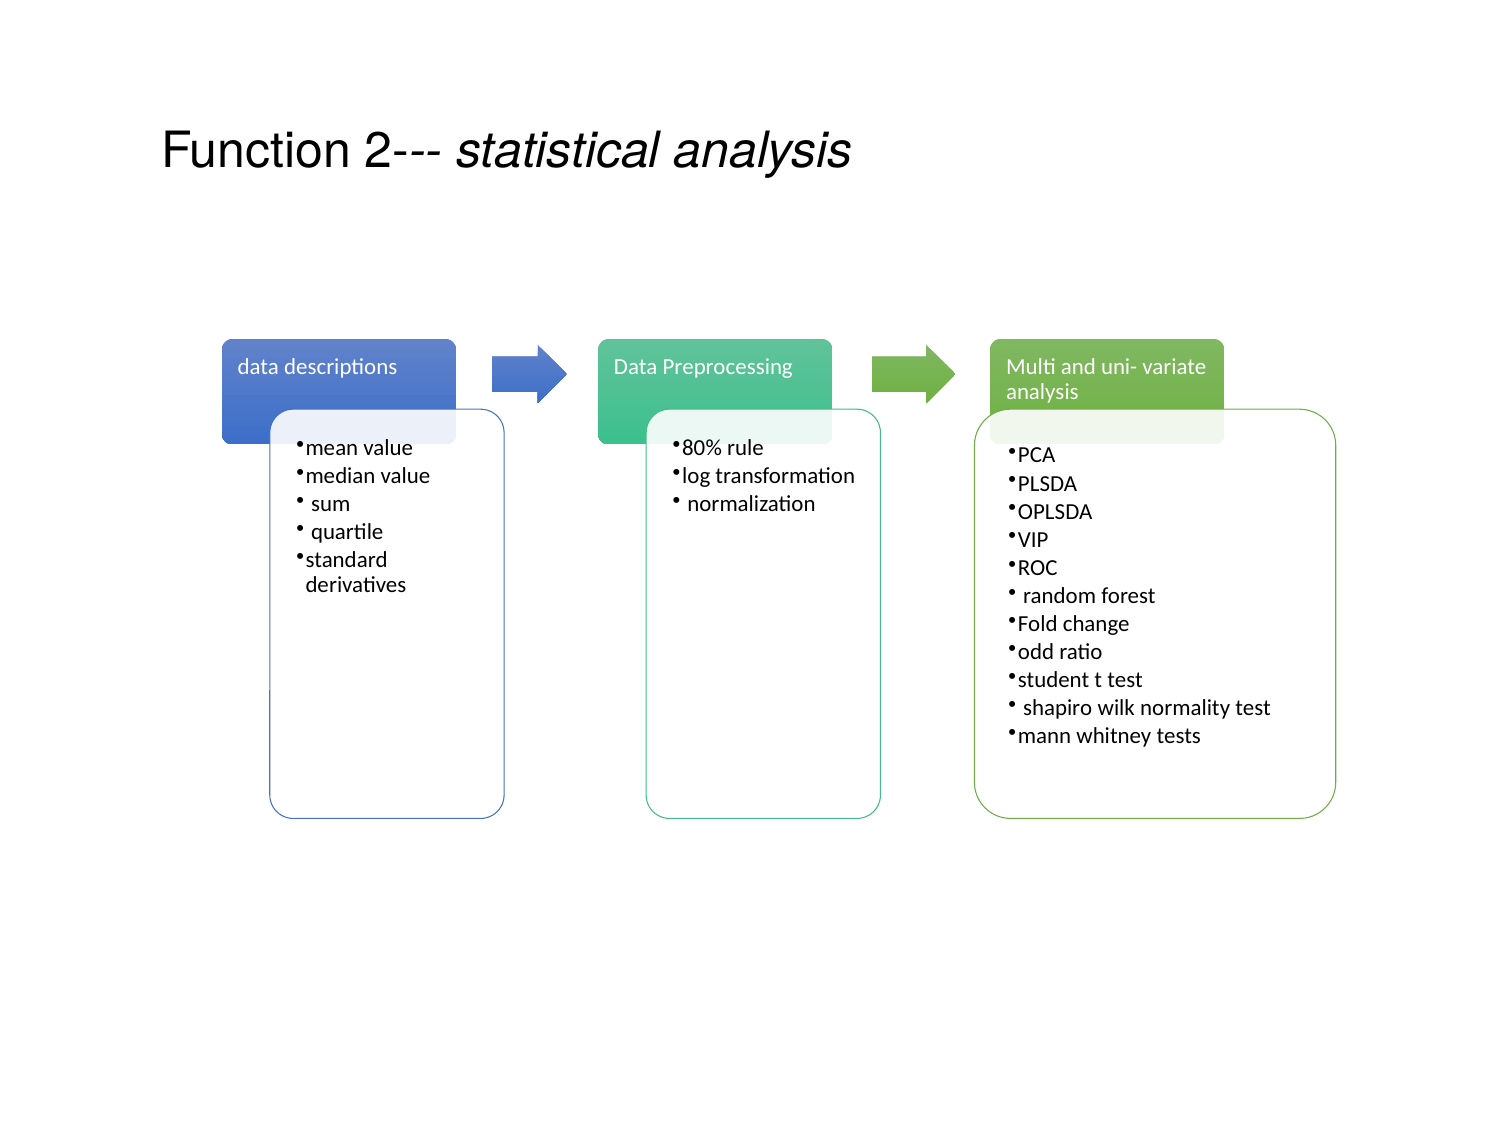

Function 2--- statistical analysis

data descriptions
mean value
median value
 sum
 quartile
standard derivatives

Data Preprocessing
80% rule
log transformation
 normalization

Multi and uni- variate analysis
PCA
PLSDA
OPLSDA
VIP
ROC
 random forest
Fold change
odd ratio
student t test
 shapiro wilk normality test
mann whitney tests